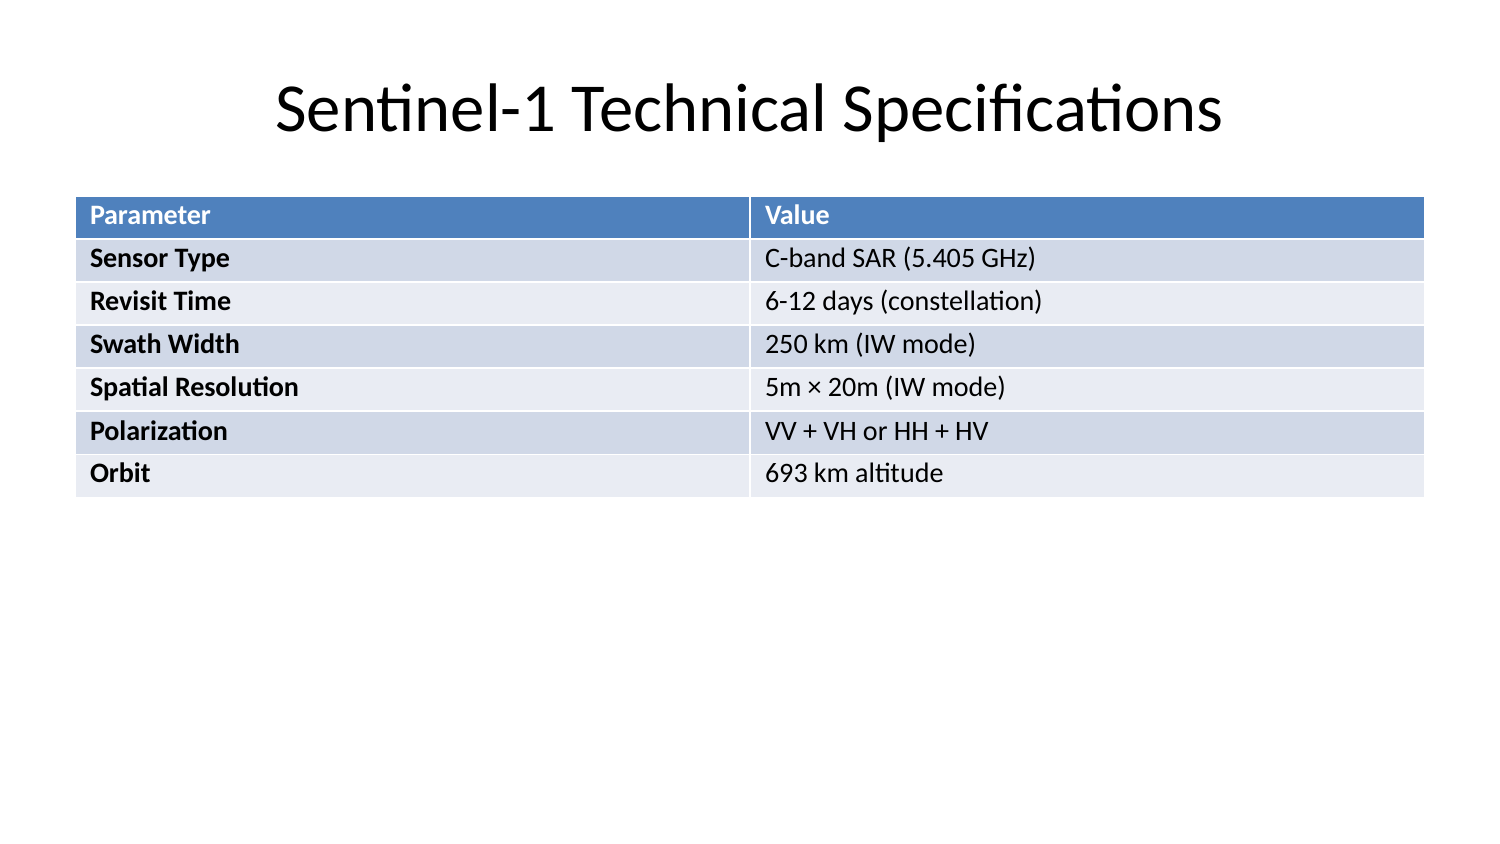

# Sentinel-1 Technical Specifications
| Parameter | Value |
| --- | --- |
| Sensor Type | C-band SAR (5.405 GHz) |
| Revisit Time | 6-12 days (constellation) |
| Swath Width | 250 km (IW mode) |
| Spatial Resolution | 5m × 20m (IW mode) |
| Polarization | VV + VH or HH + HV |
| Orbit | 693 km altitude |